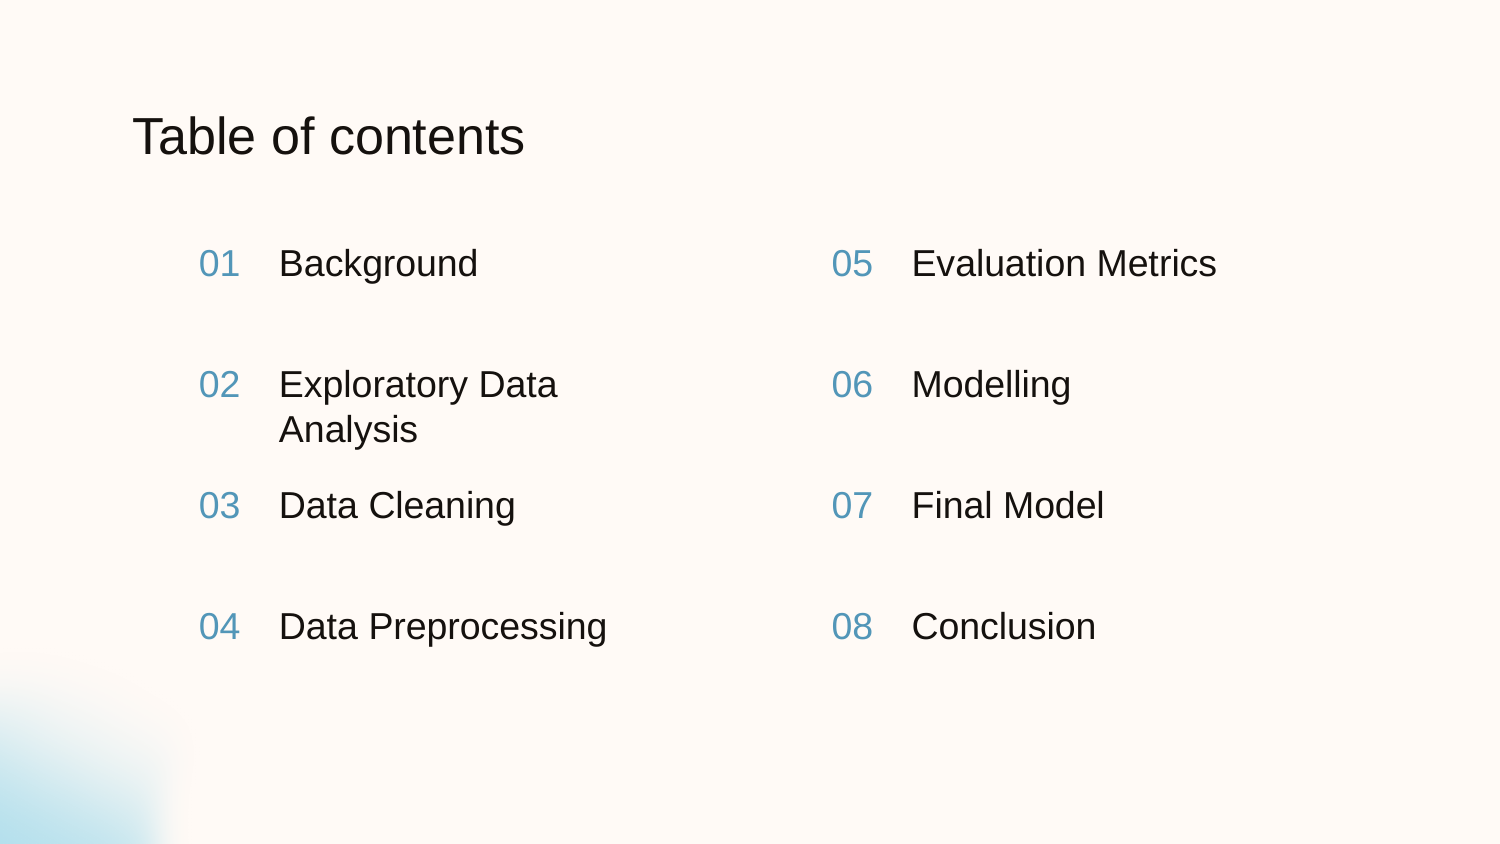

Table of contents
# 01
Background
05
Evaluation Metrics
Modelling
06
02
Exploratory Data Analysis
Final Model
07
Data Cleaning
03
Conclusion
08
Data Preprocessing
04